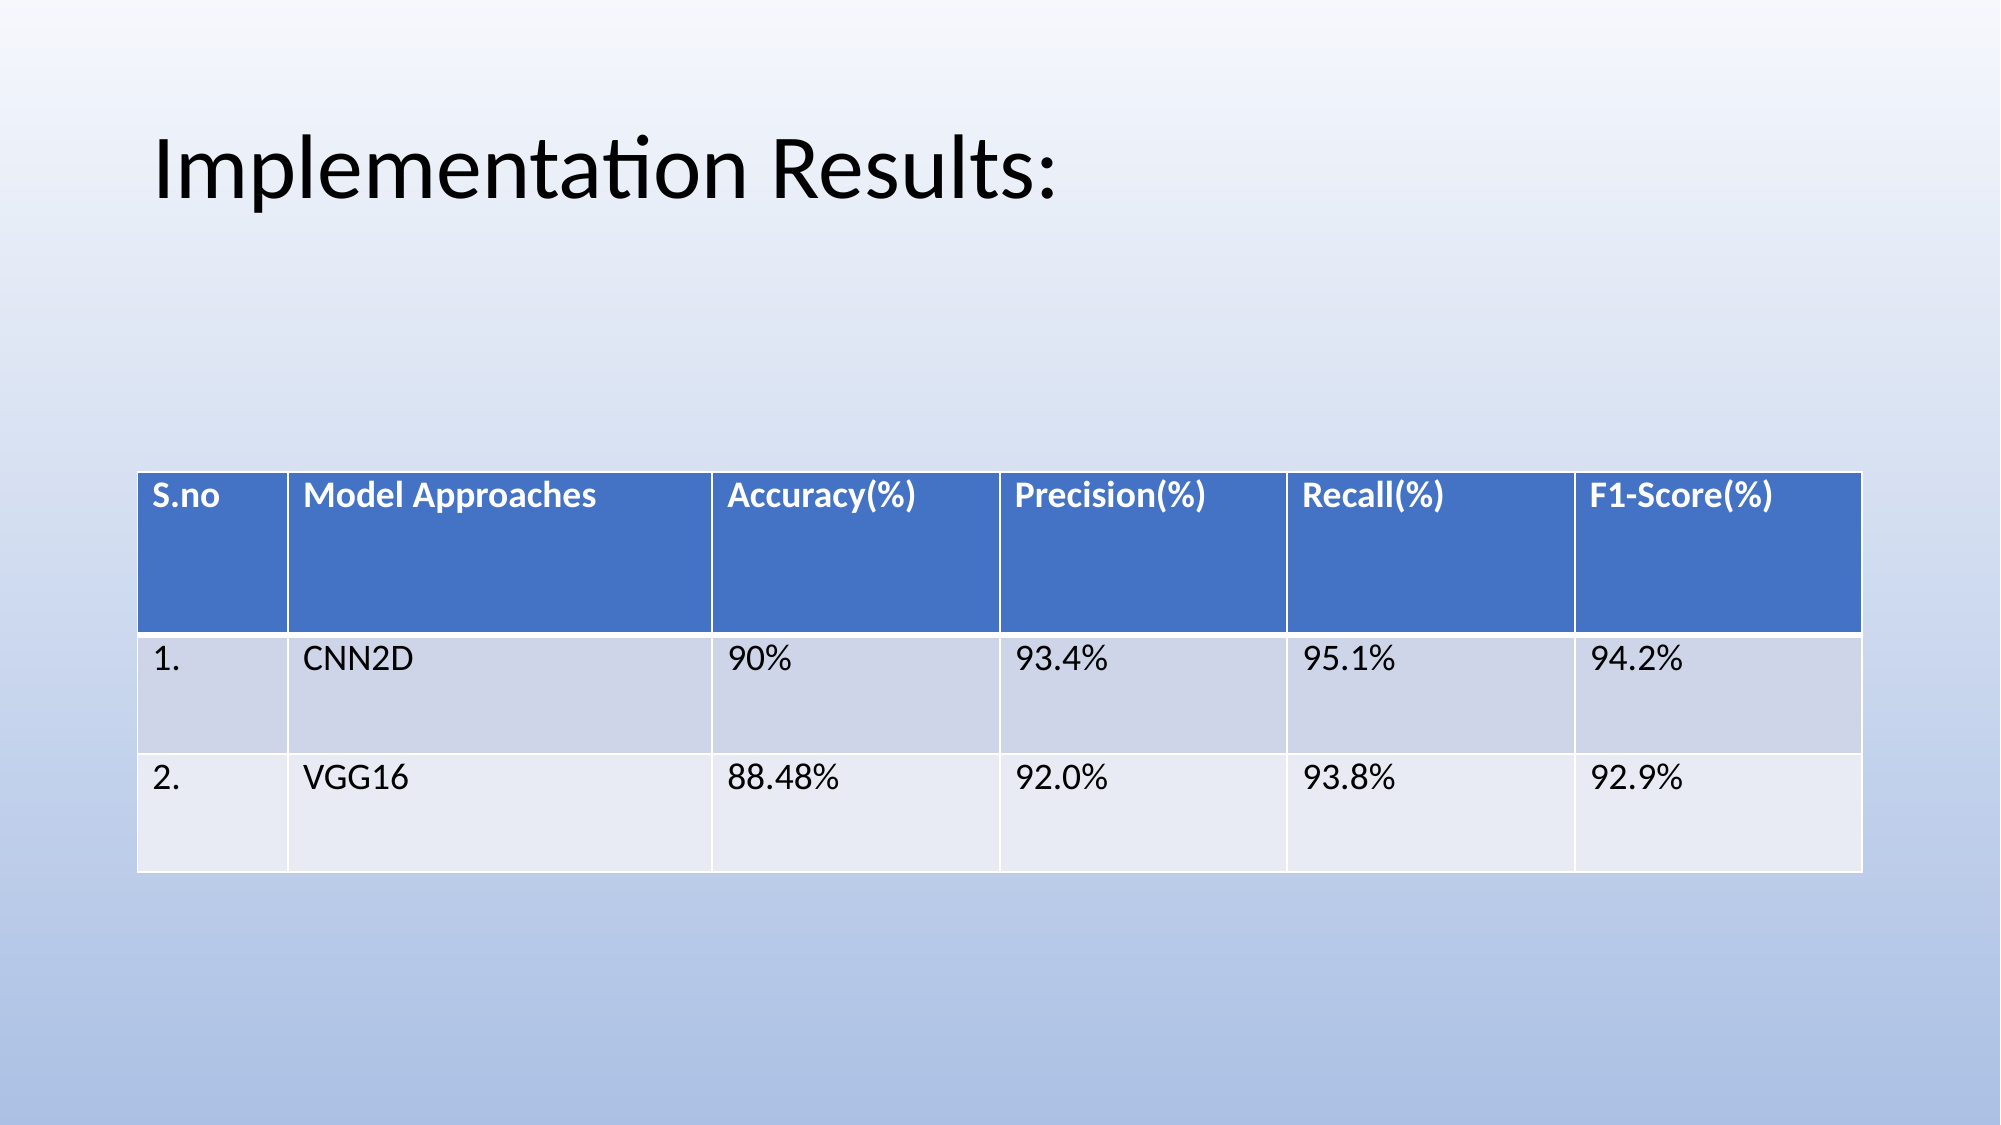

# Implementation Results:
| S.no | Model Approaches | Accuracy(%) | Precision(%) | Recall(%) | F1-Score(%) |
| --- | --- | --- | --- | --- | --- |
| 1. | CNN2D | 90% | 93.4% | 95.1% | 94.2% |
| 2. | VGG16 | 88.48% | 92.0% | 93.8% | 92.9% |